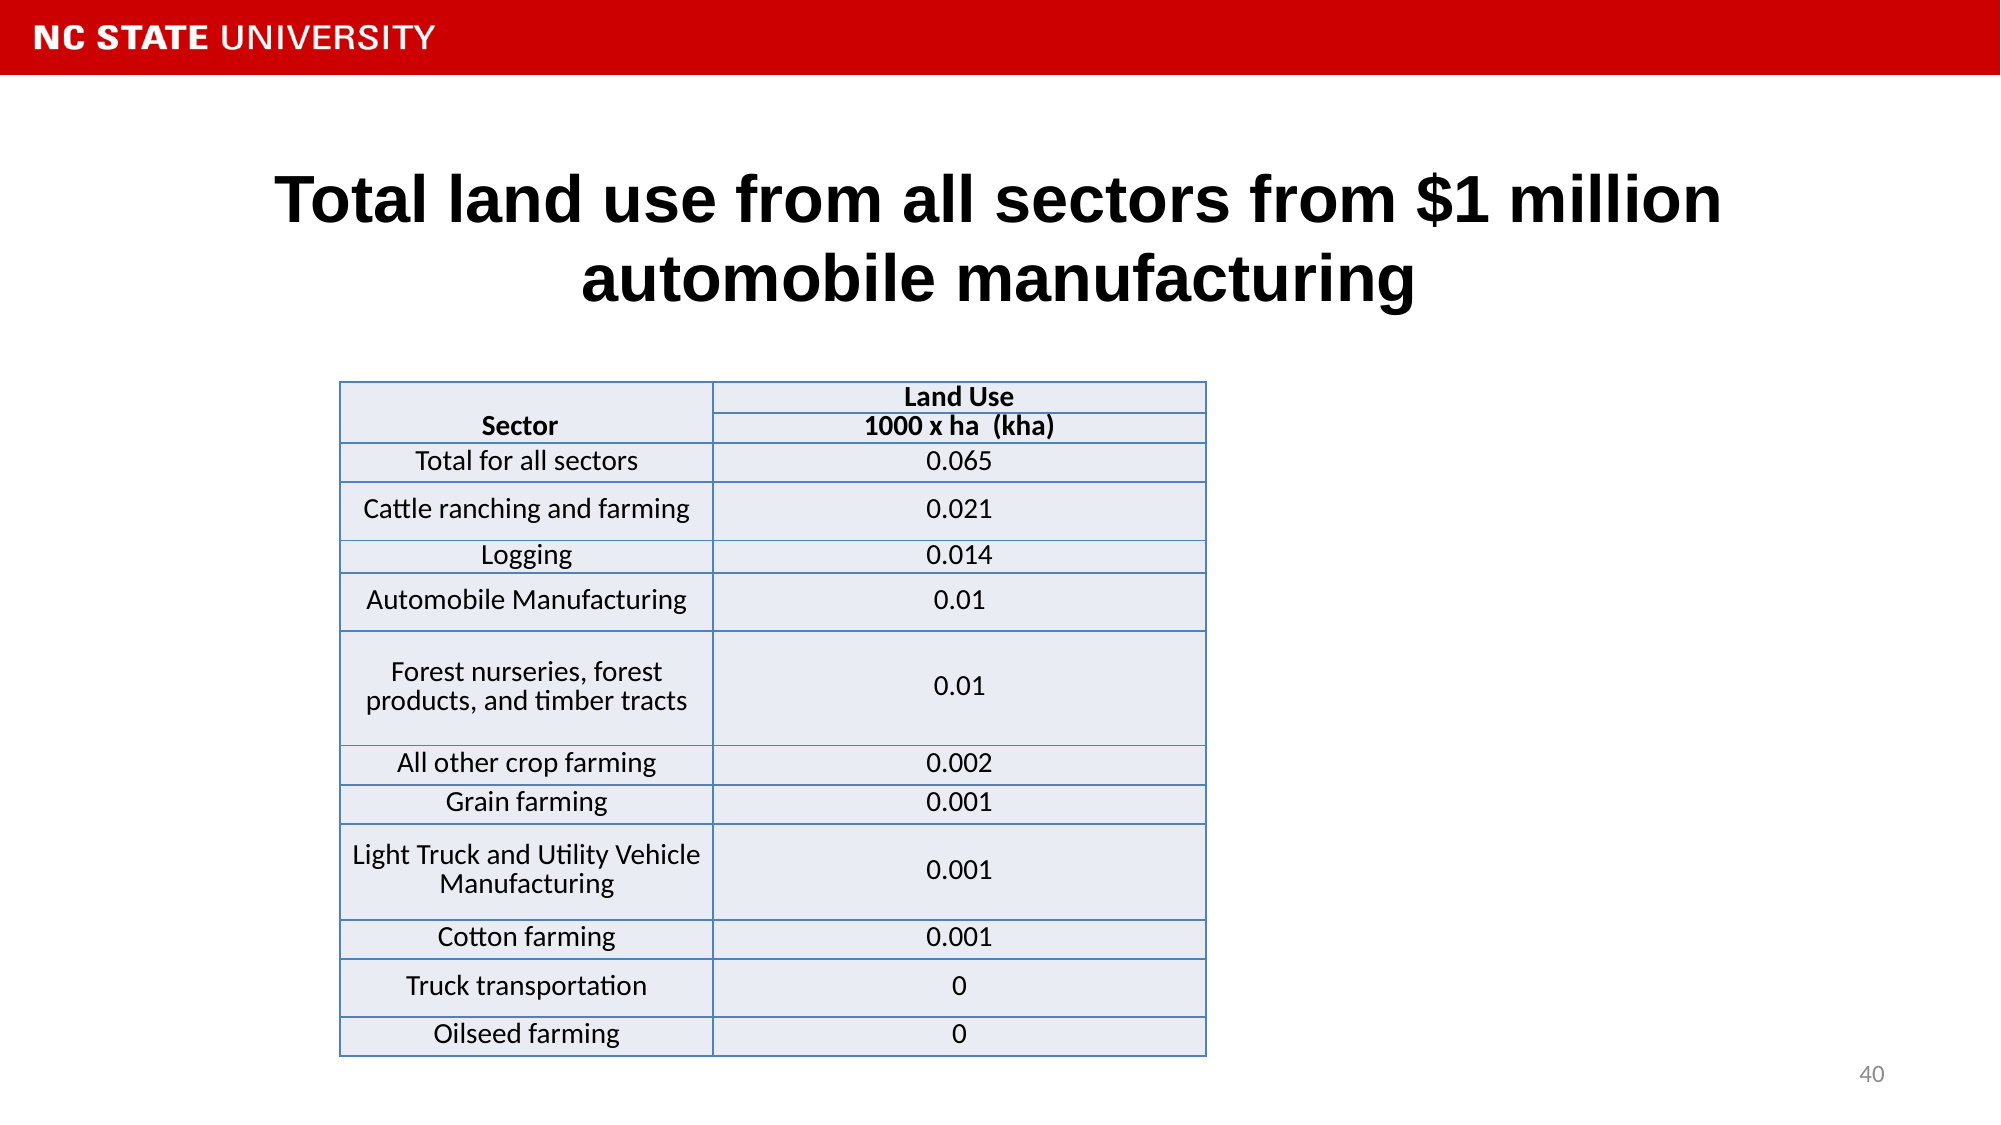

# Total land use from all sectors from $1 million automobile manufacturing
| Sector | Land Use |
| --- | --- |
|  | 1000 x ha  (kha) |
| Total for all sectors | 0.065 |
| Cattle ranching and farming | 0.021 |
| Logging | 0.014 |
| Automobile Manufacturing | 0.01 |
| Forest nurseries, forest products, and timber tracts | 0.01 |
| All other crop farming | 0.002 |
| Grain farming | 0.001 |
| Light Truck and Utility Vehicle Manufacturing | 0.001 |
| Cotton farming | 0.001 |
| Truck transportation | 0 |
| Oilseed farming | 0 |
40